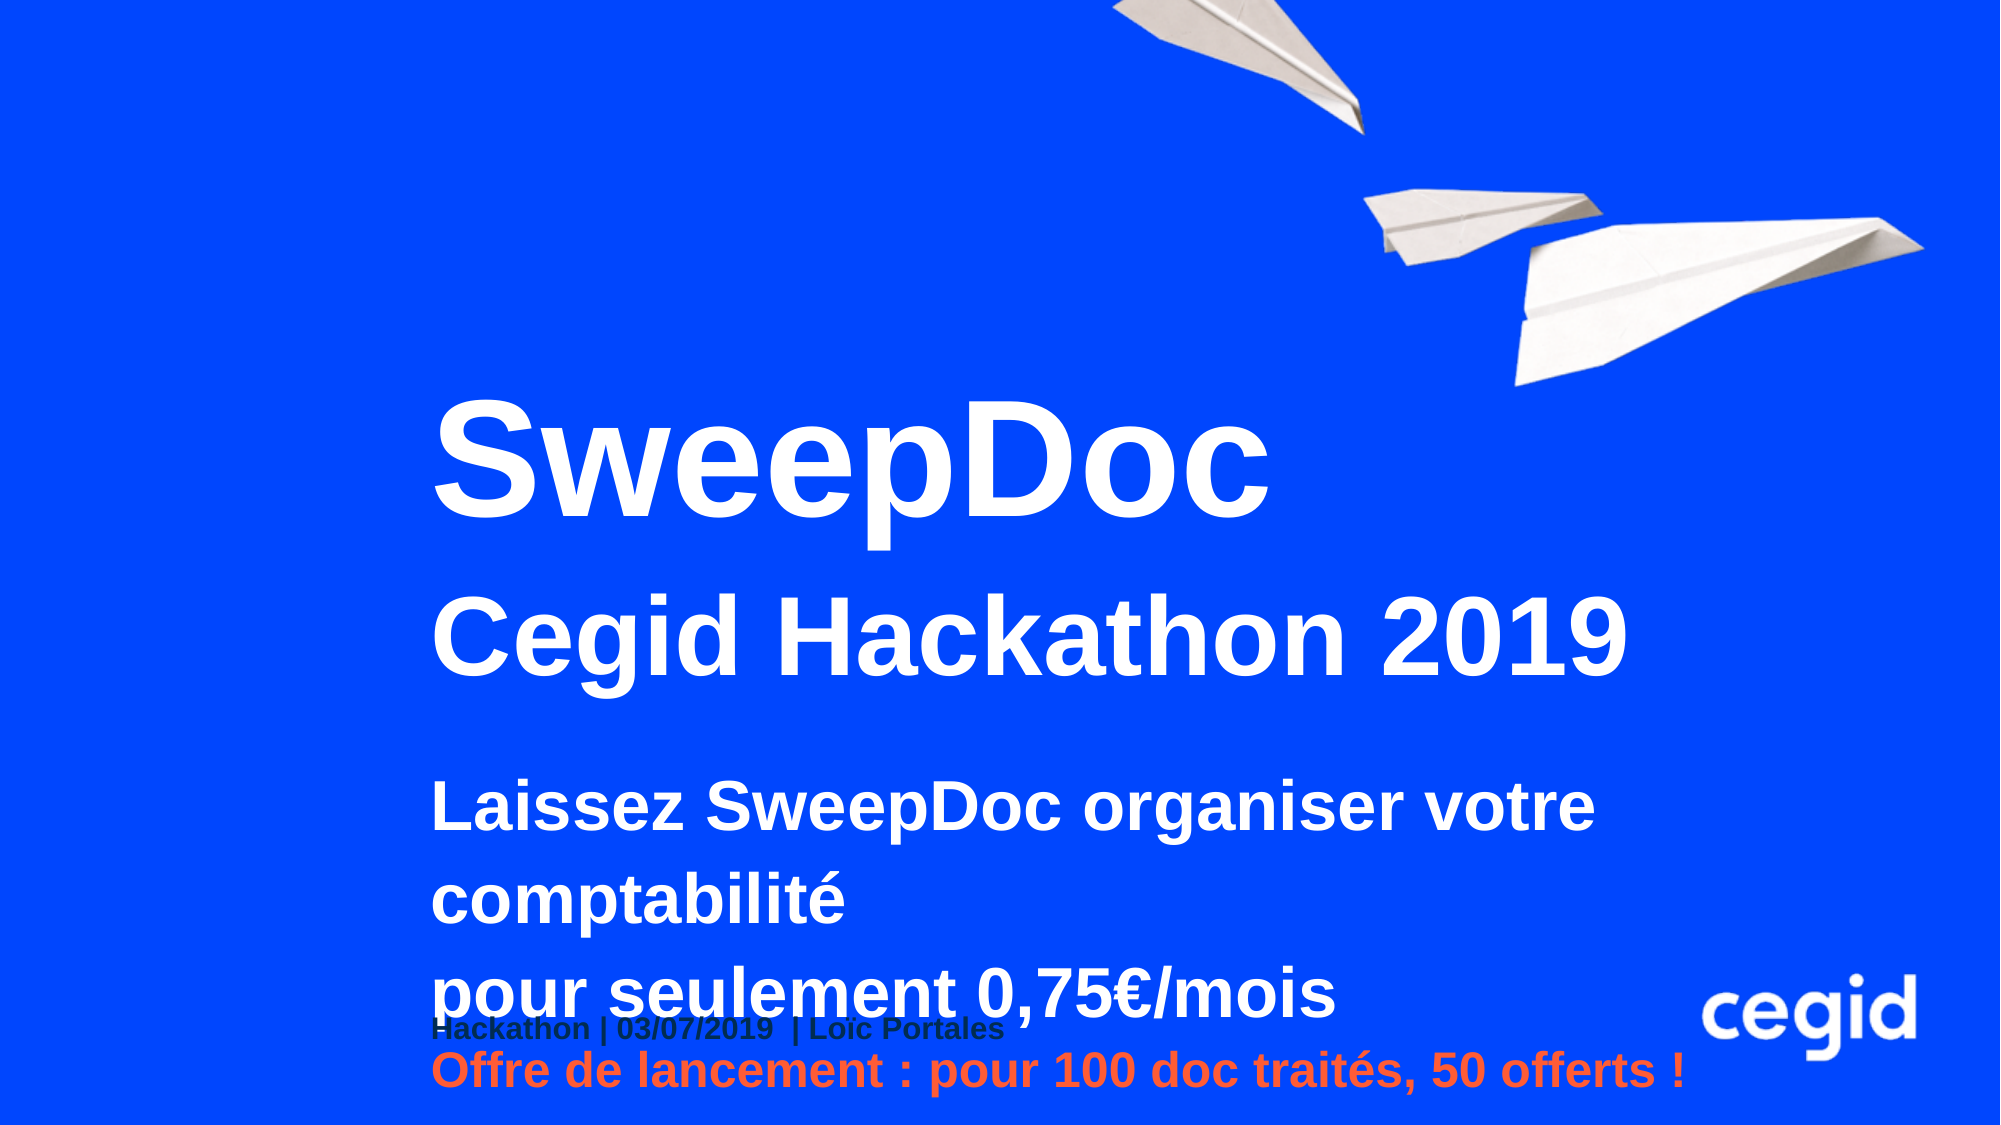

# SweepDoc Cegid Hackathon 2019
Laissez SweepDoc organiser votre comptabilité
pour seulement 0,75€/mois
Offre de lancement : pour 100 doc traités, 50 offerts !
Hackathon | 03/07/2019  | Loïc Portales